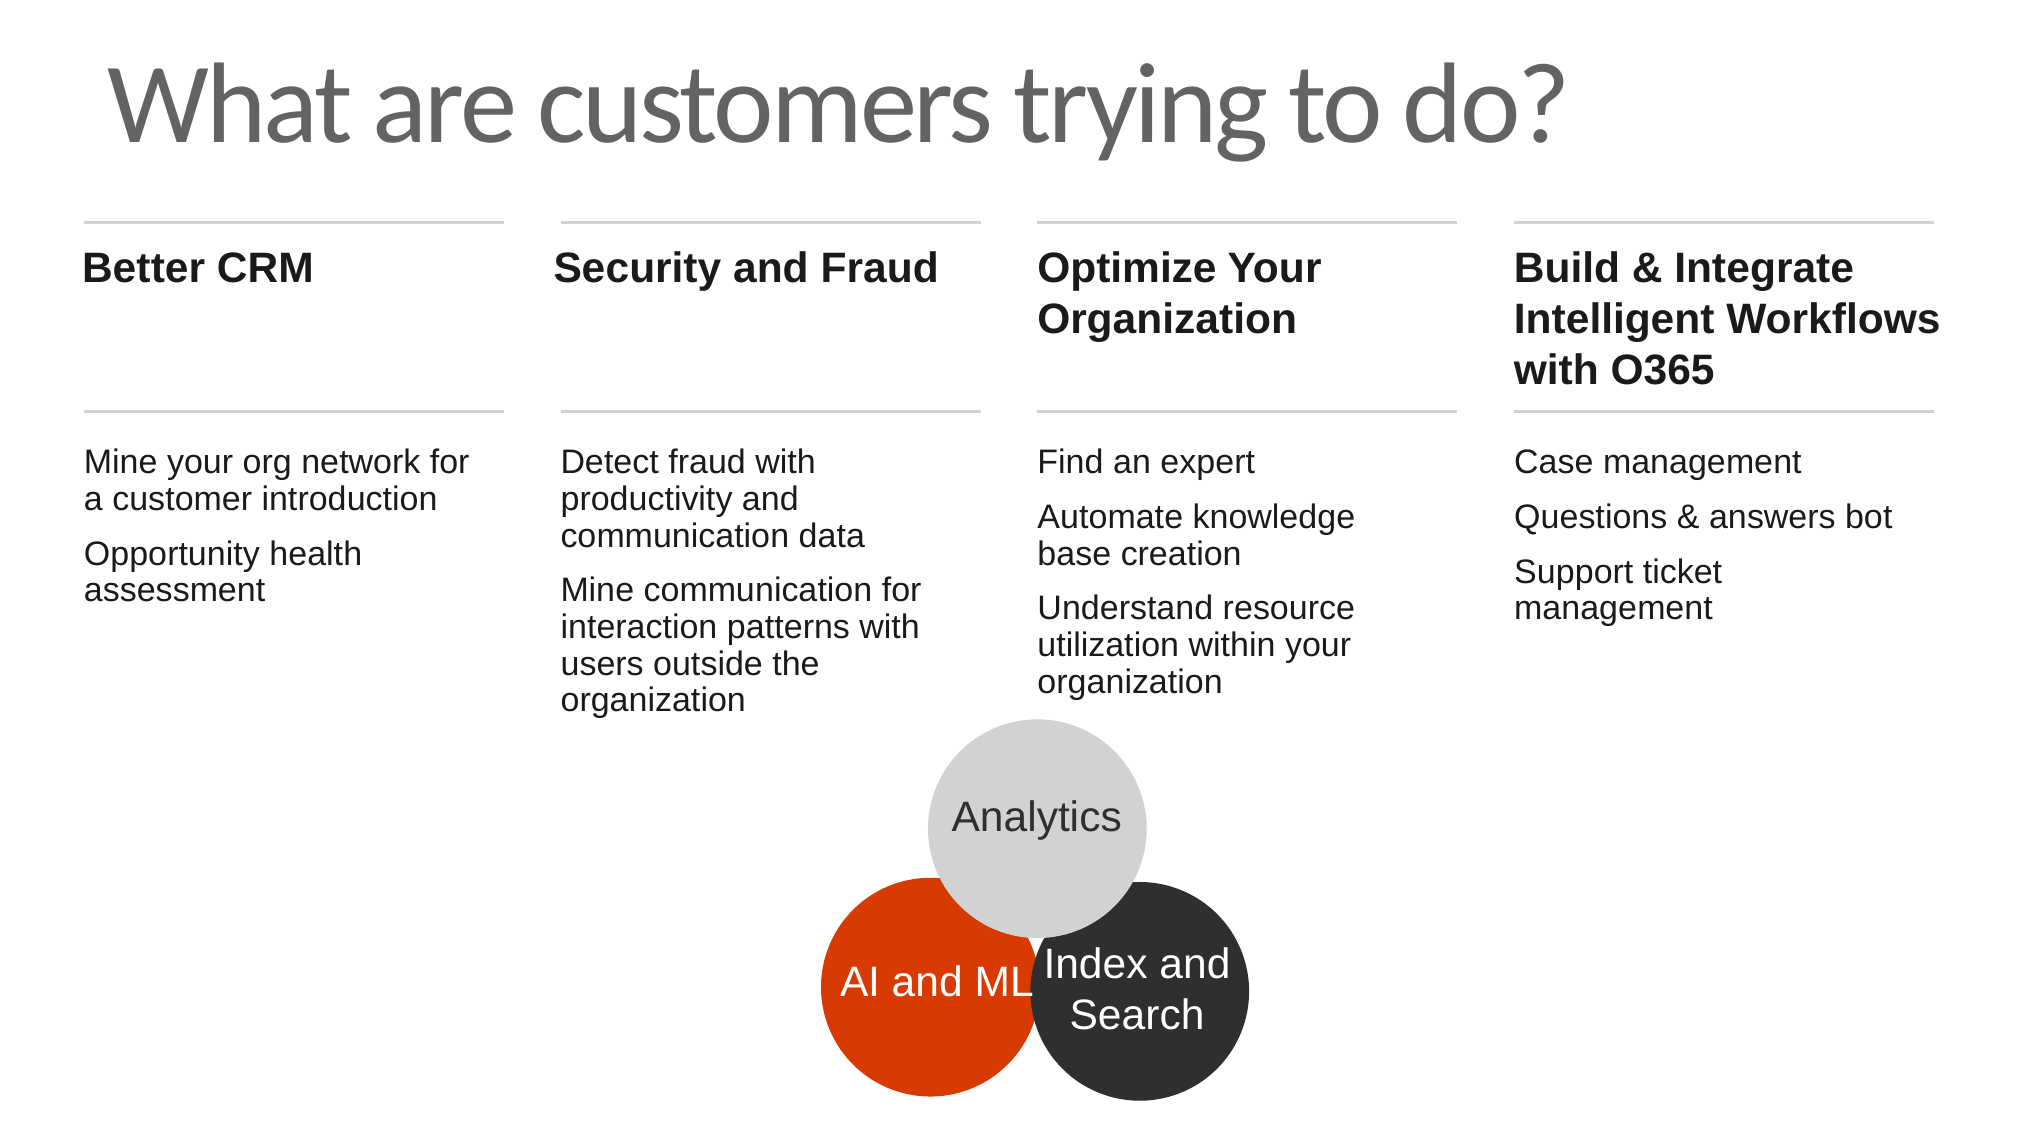

# What are customers trying to do?
Better CRM
Mine your org network for a customer introduction
Opportunity health assessment​
Security and Fraud
Detect fraud with productivity and communication data
Mine communication for interaction patterns with users outside the organization
Optimize Your Organization​
Find an expert​
Automate knowledge base creation​
Understand resource utilization within your organization
Build & Integrate Intelligent Workflows with O365​
Case management
Questions & answers bot
Support ticket management

Analytics

Index and Search
AI and ML